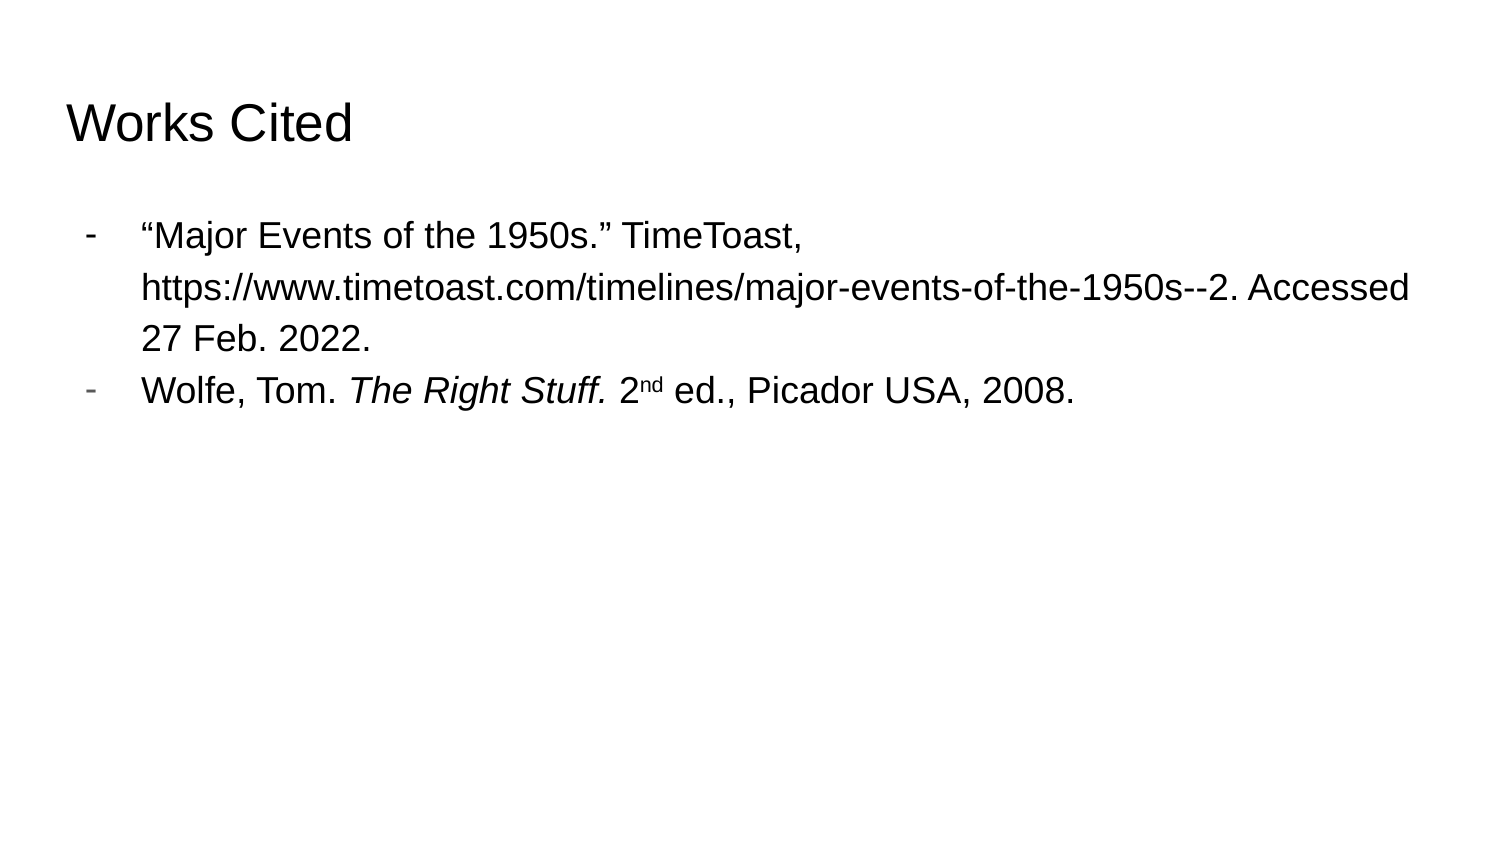

# Works Cited
“Major Events of the 1950s.” TimeToast, https://www.timetoast.com/timelines/major-events-of-the-1950s--2. Accessed 27 Feb. 2022.
Wolfe, Tom. The Right Stuff. 2nd ed., Picador USA, 2008.